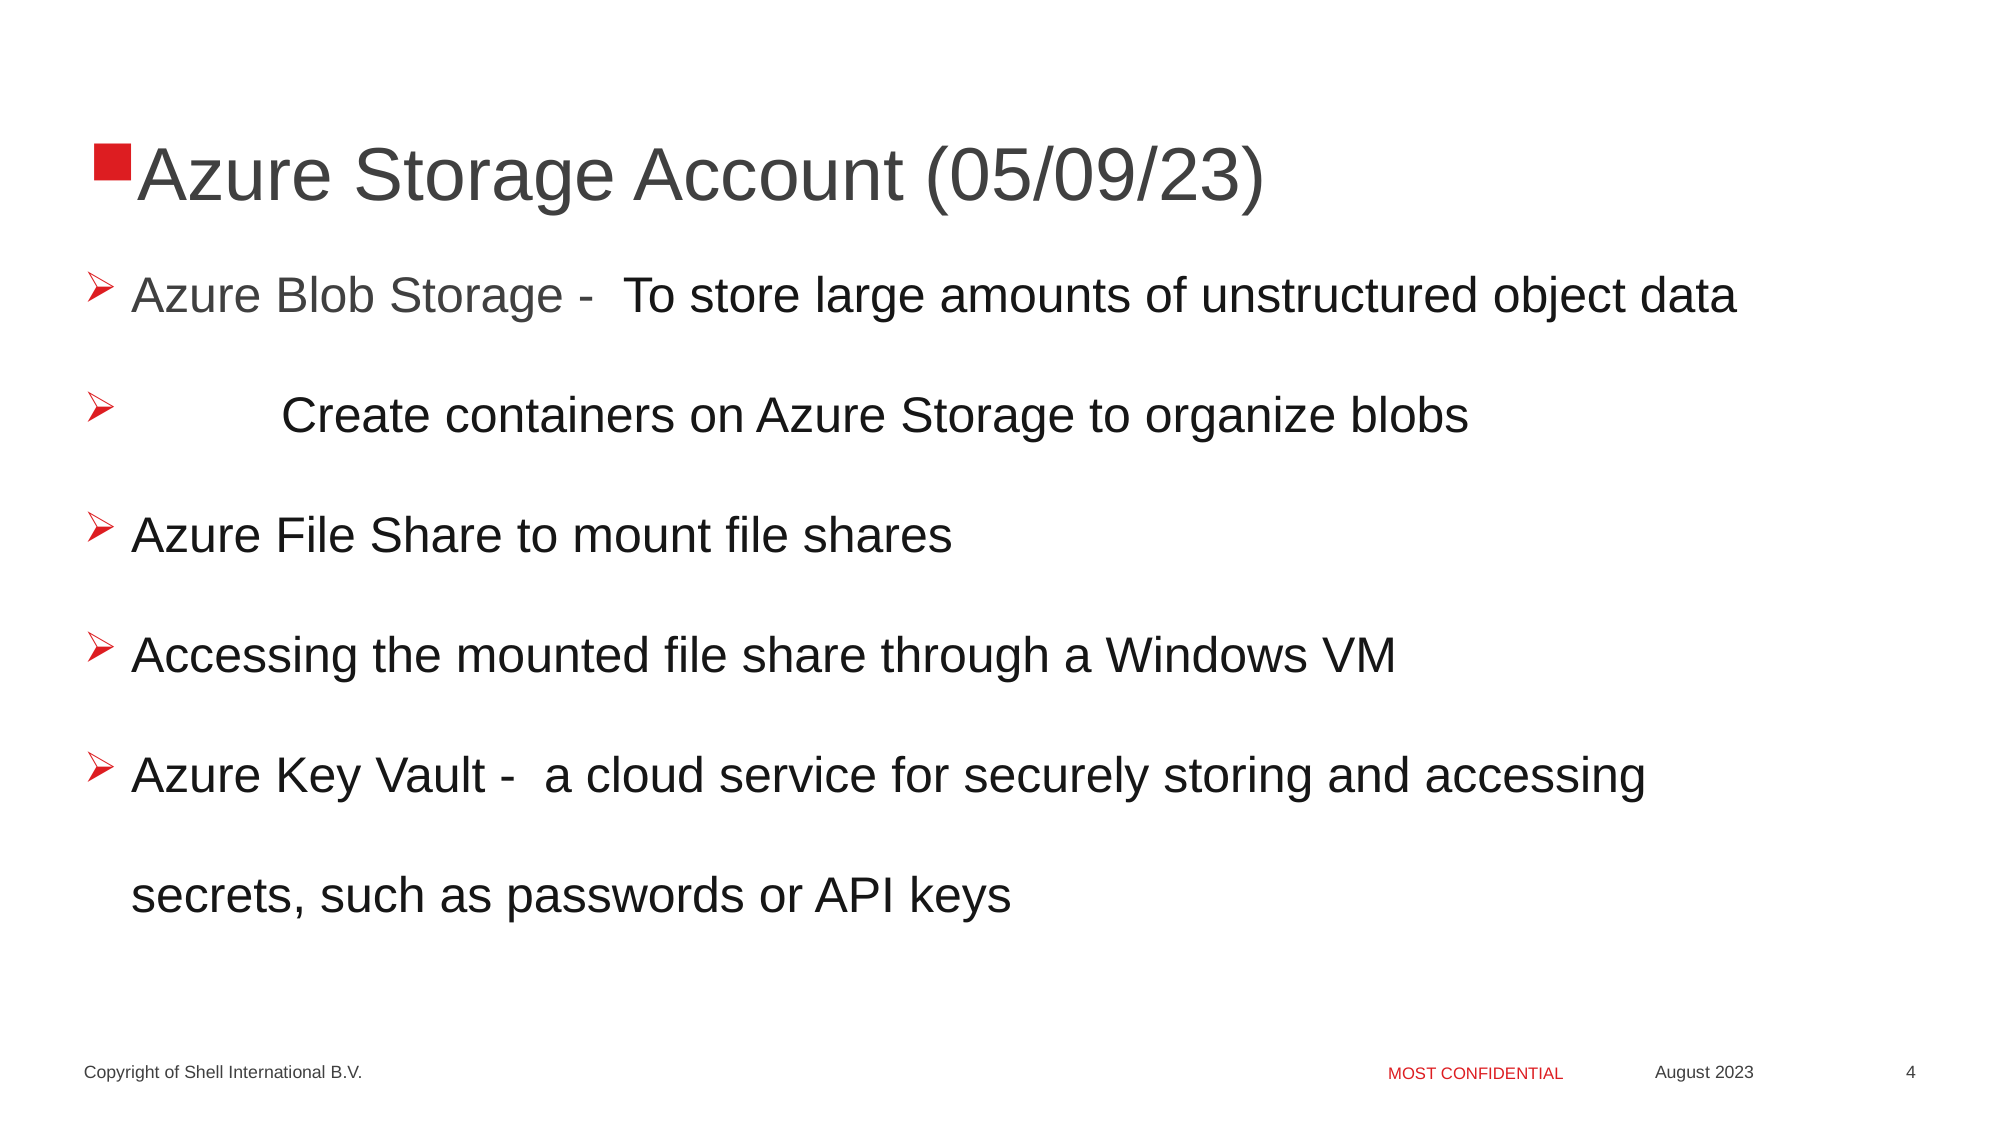

Azure Storage Account (05/09/23)
Azure Blob Storage -  To store large amounts of unstructured object data
	Create containers on Azure Storage to organize blobs
Azure File Share to mount file shares
Accessing the mounted file share through a Windows VM
Azure Key Vault -  a cloud service for securely storing and accessing secrets, such as passwords or API keys

4
August 2023